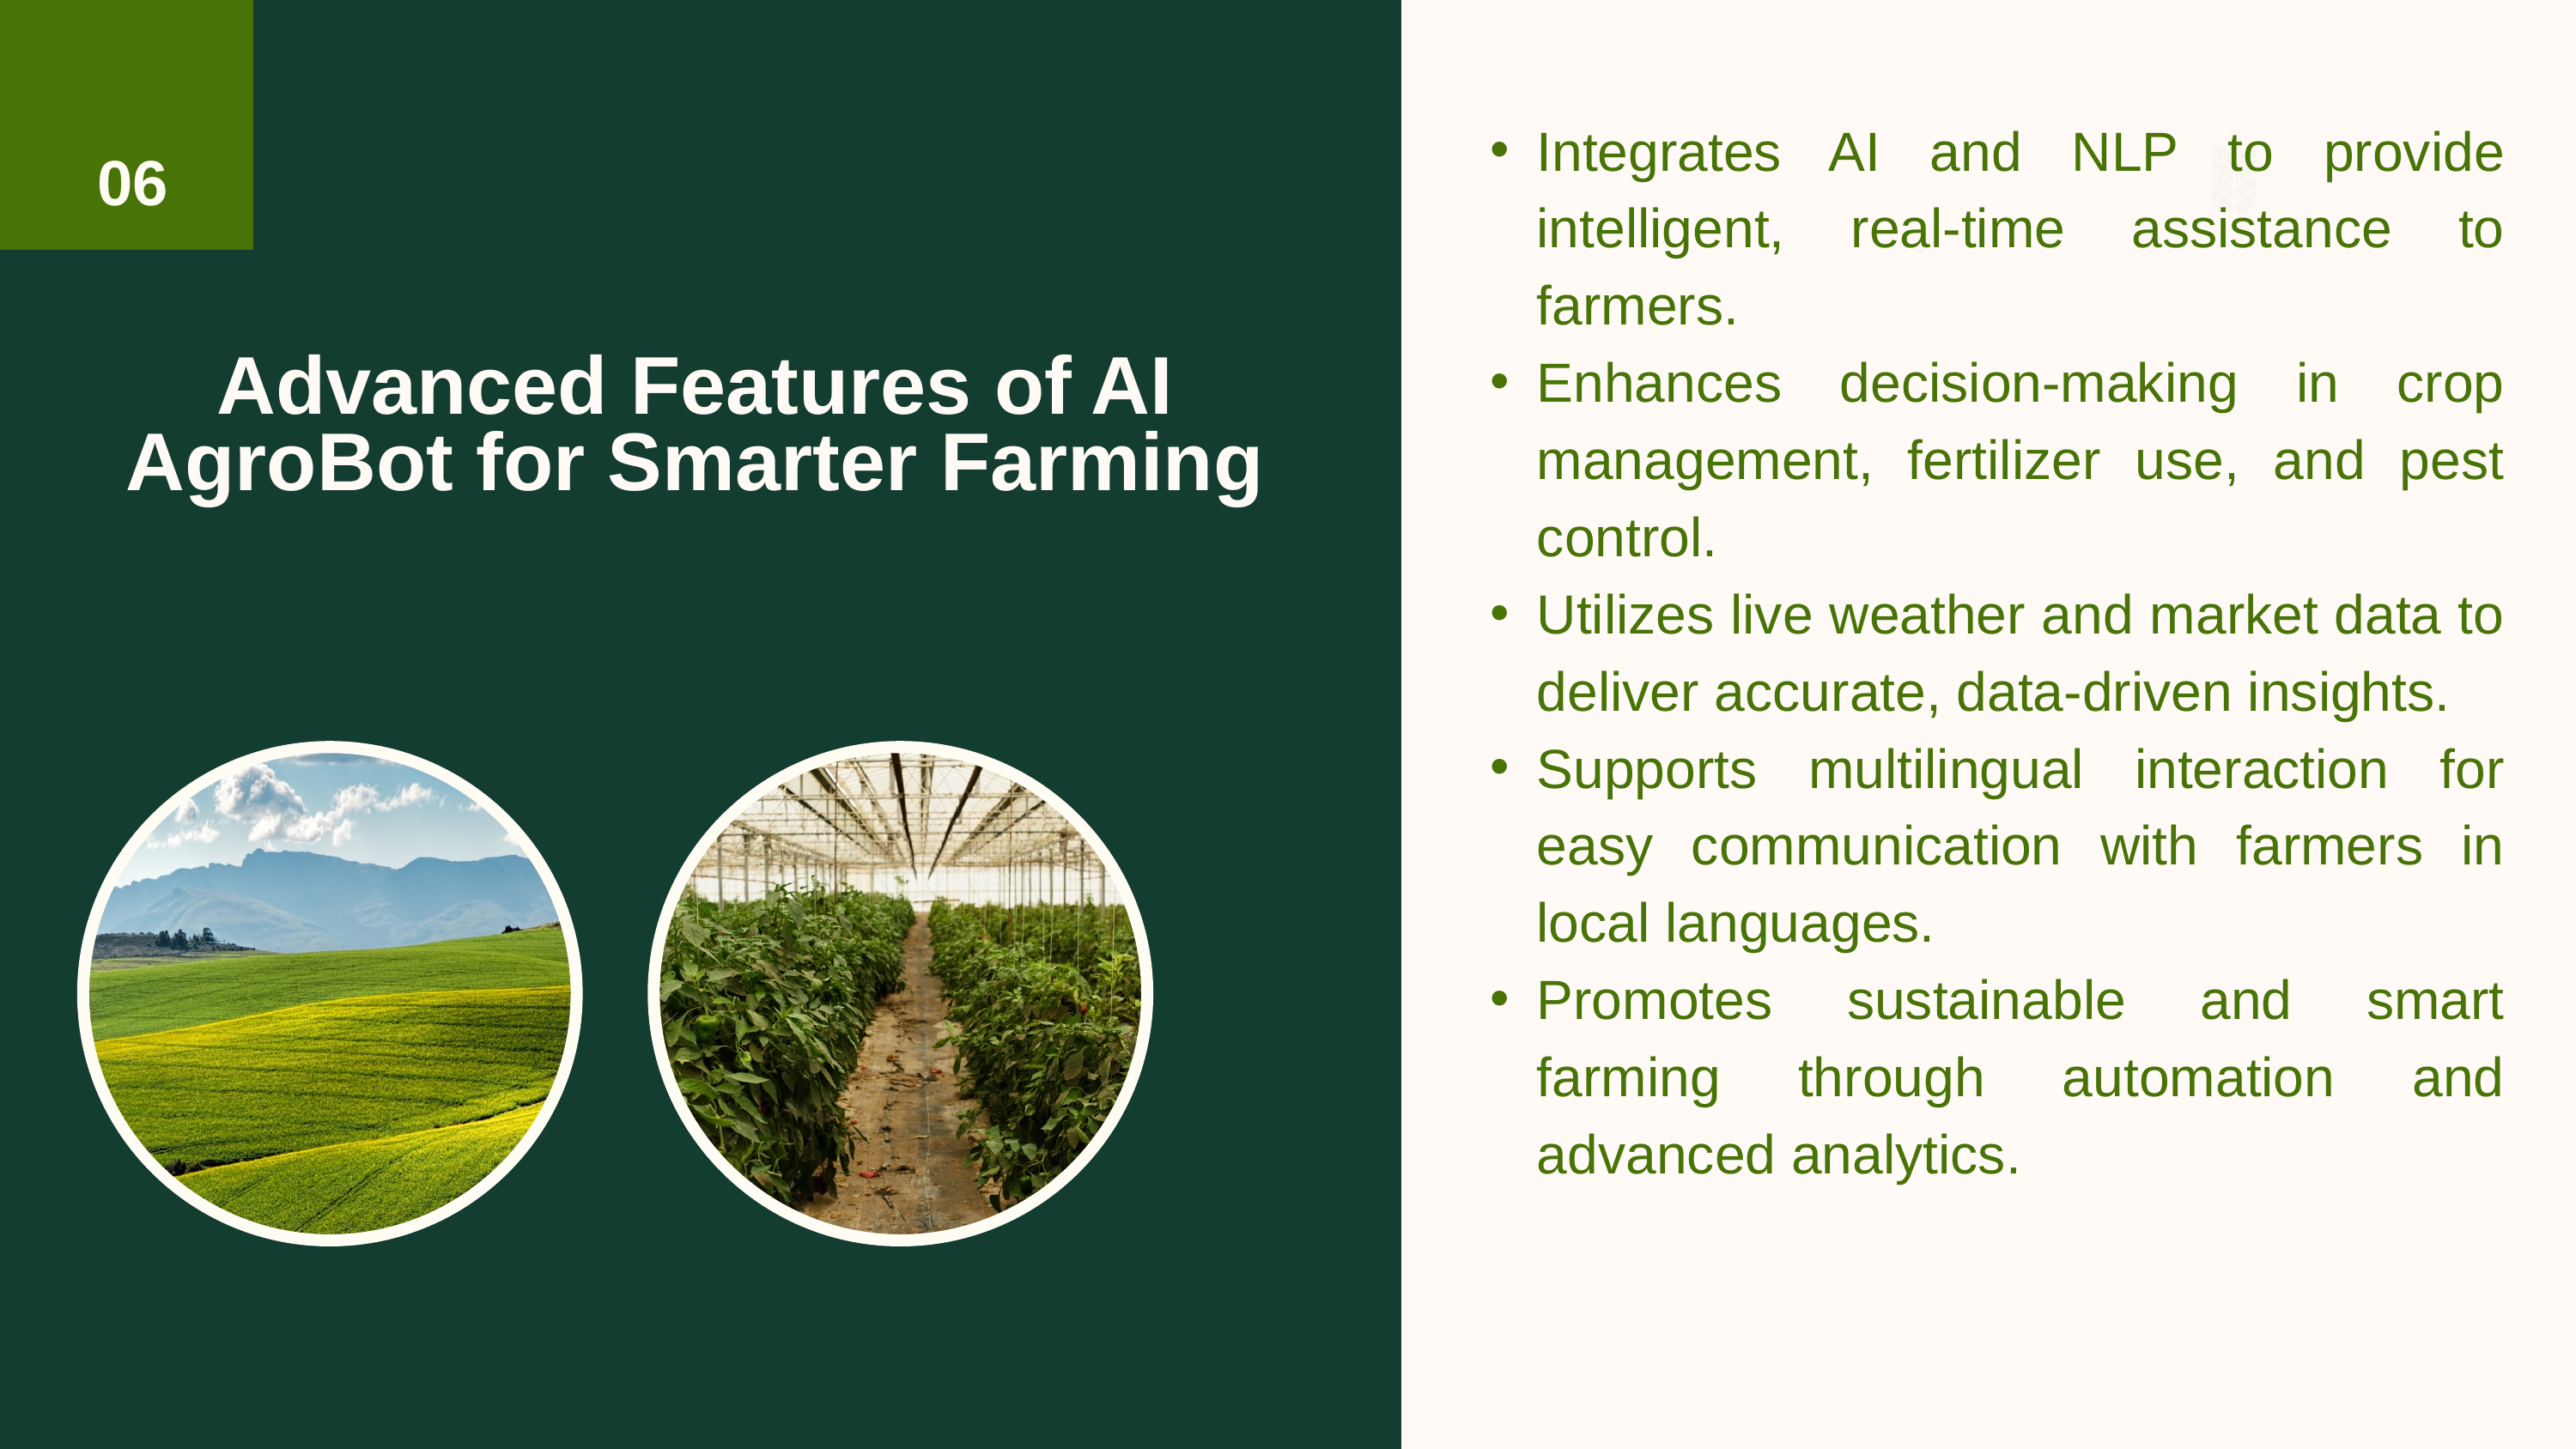

Integrates AI and NLP to provide intelligent, real-time assistance to farmers.
Enhances decision-making in crop management, fertilizer use, and pest control.
Utilizes live weather and market data to deliver accurate, data-driven insights.
Supports multilingual interaction for easy communication with farmers in local languages.
Promotes sustainable and smart farming through automation and advanced analytics.

06

Advanced Features of AI AgroBot for Smarter Farming